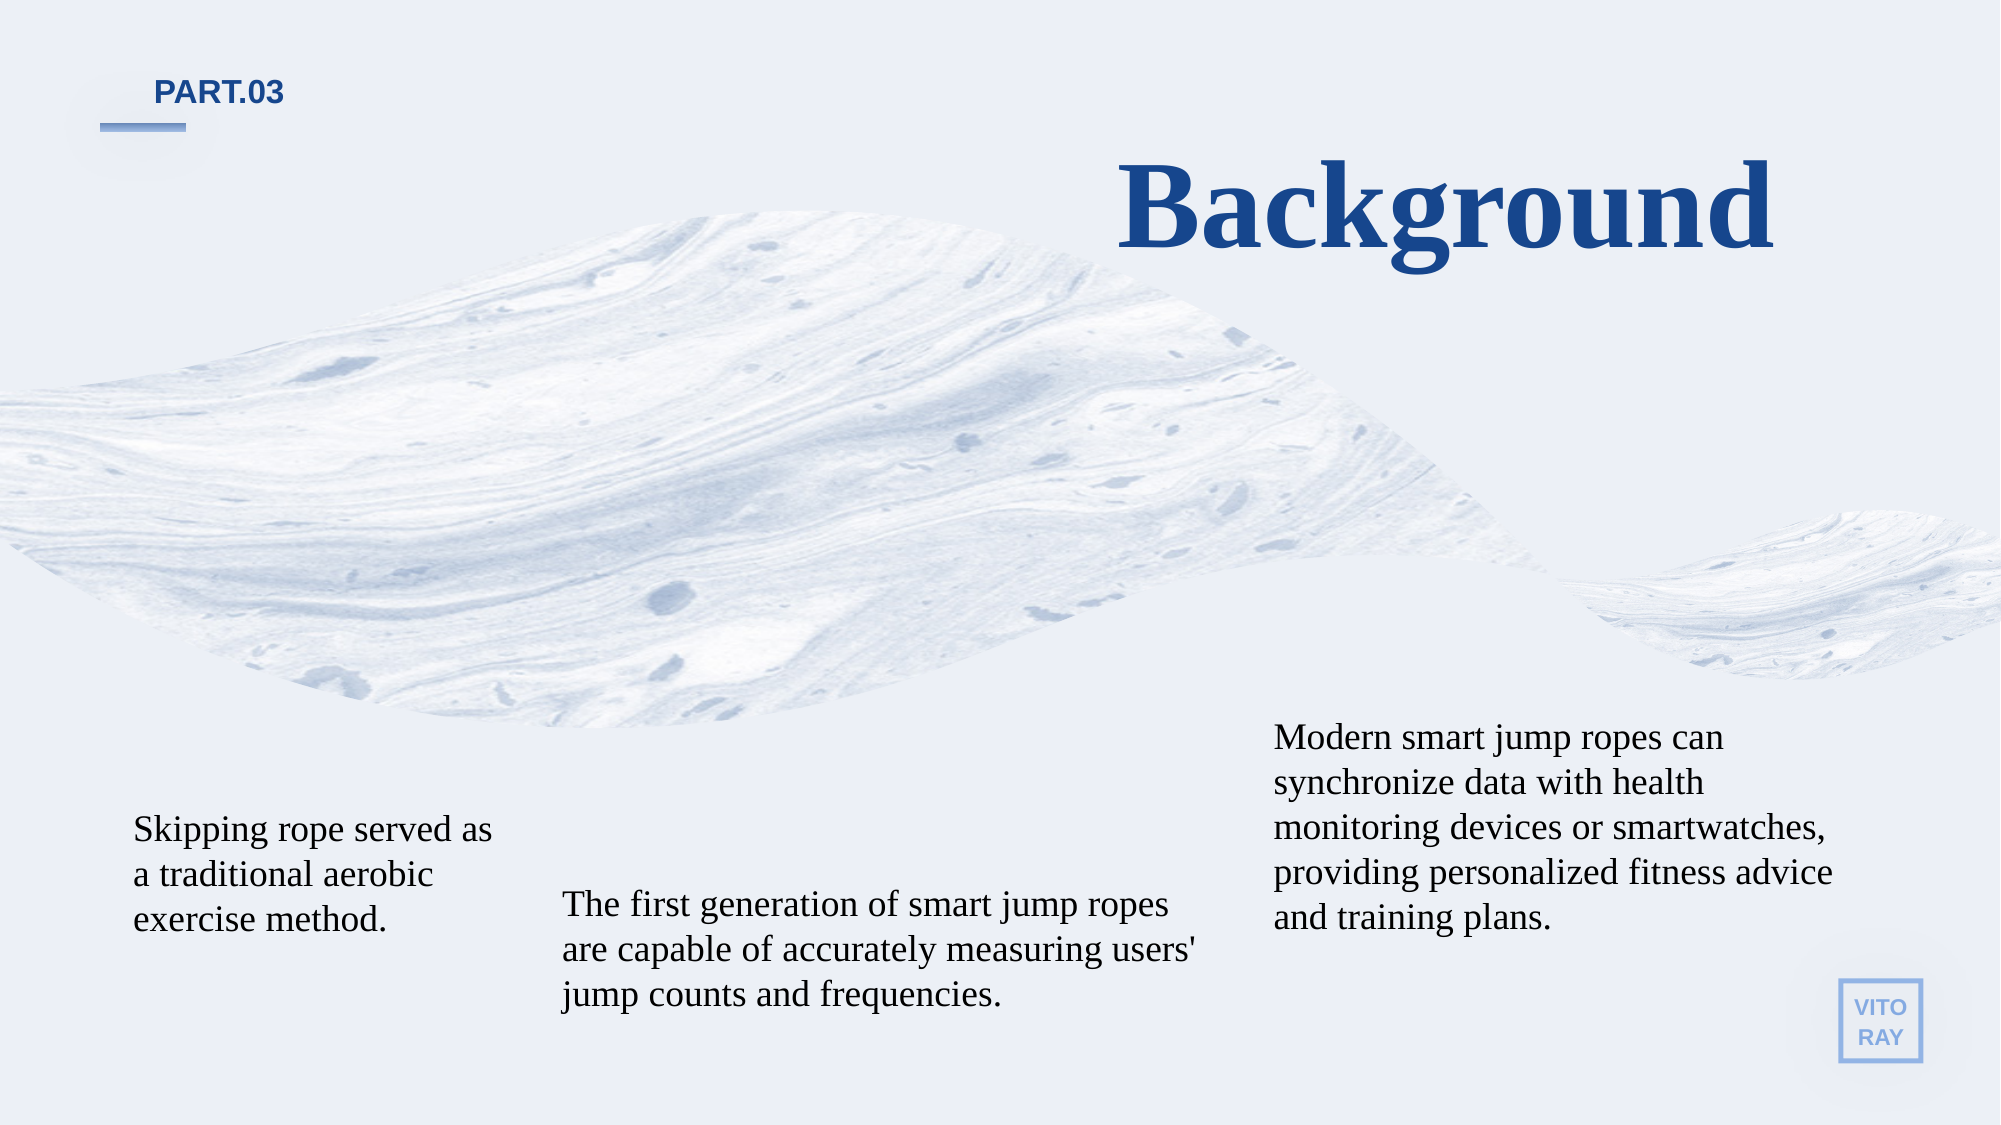

PART.03
Background

Modern smart jump ropes can synchronize data with health monitoring devices or smartwatches, providing personalized fitness advice and training plans.
Skipping rope served as a traditional aerobic exercise method.
The first generation of smart jump ropes  are capable of accurately measuring users' jump counts and frequencies.

VITO
RAY